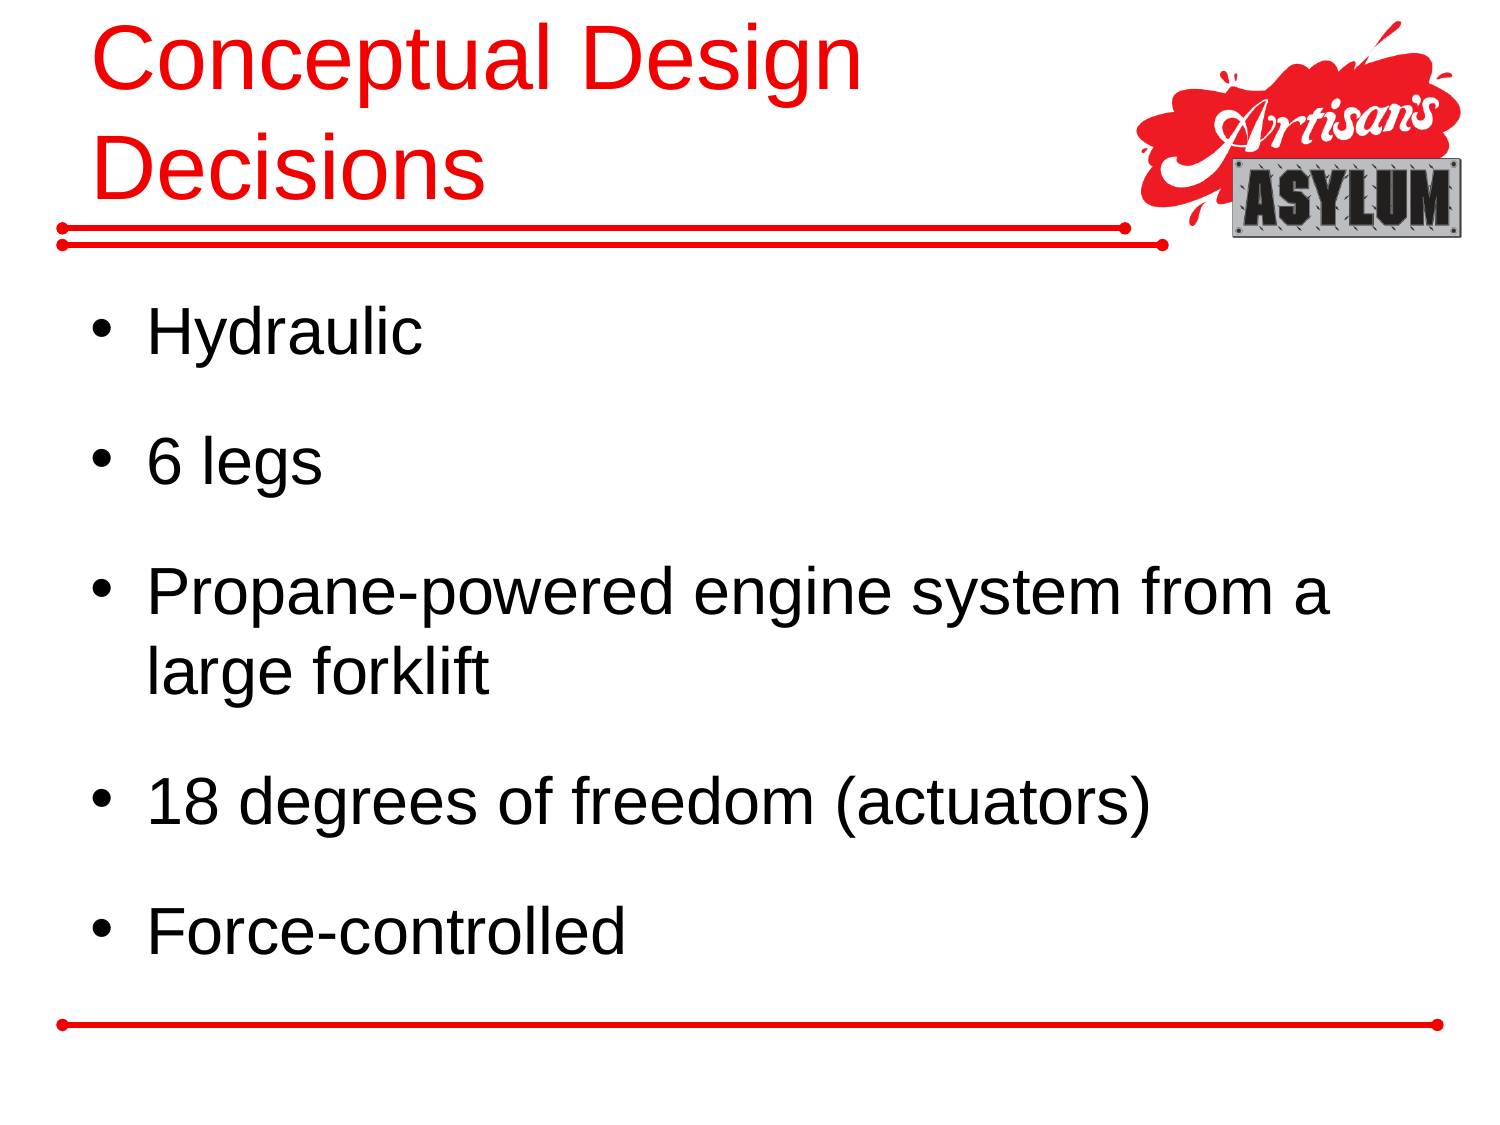

# Conceptual Design Decisions
Hydraulic
6 legs
Propane-powered engine system from a large forklift
18 degrees of freedom (actuators)
Force-controlled